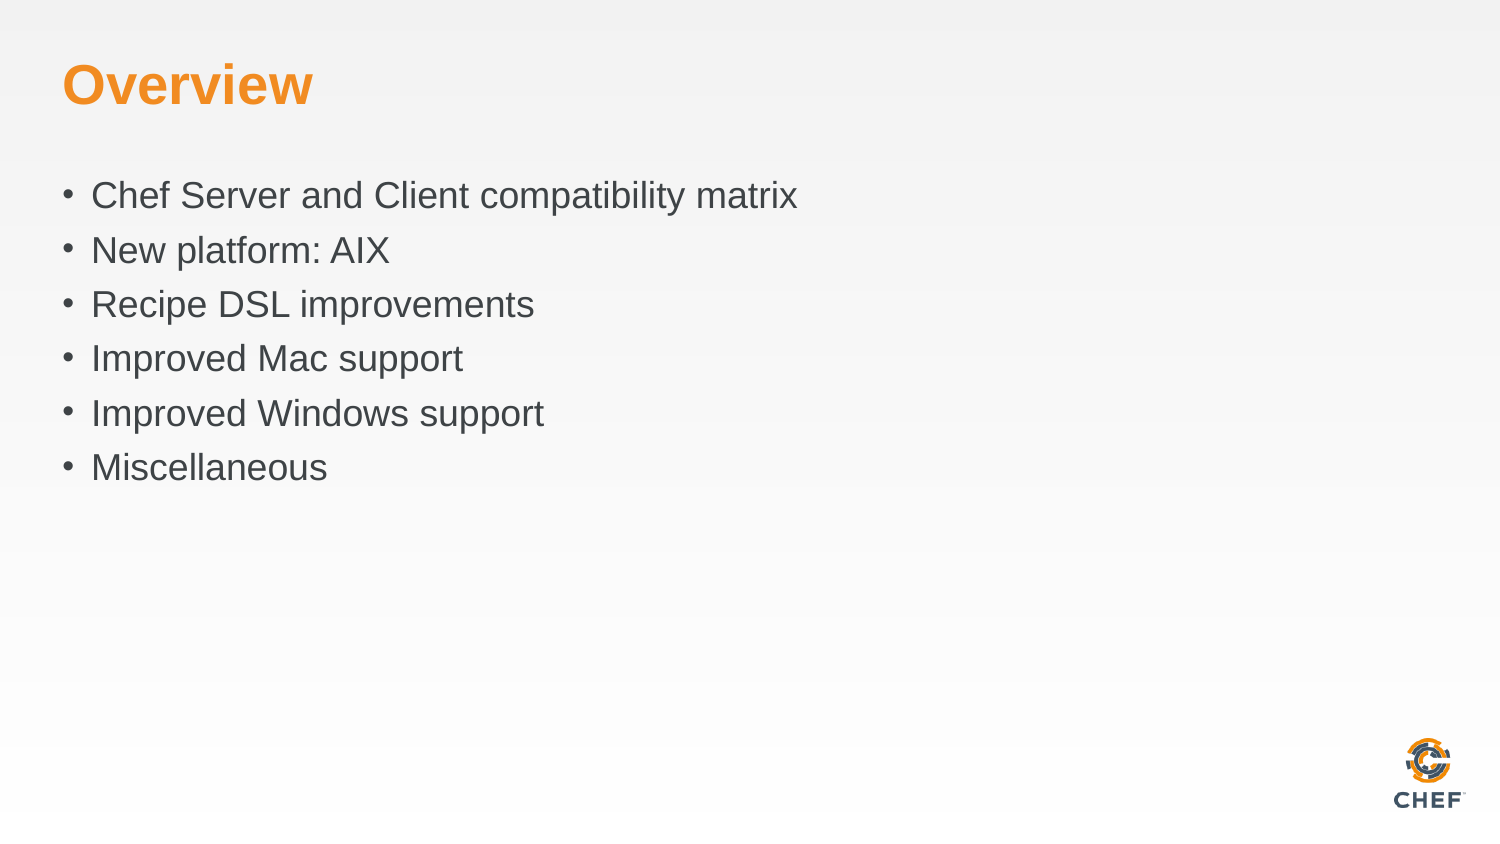

# Overview
Chef Server and Client compatibility matrix
New platform: AIX
Recipe DSL improvements
Improved Mac support
Improved Windows support
Miscellaneous